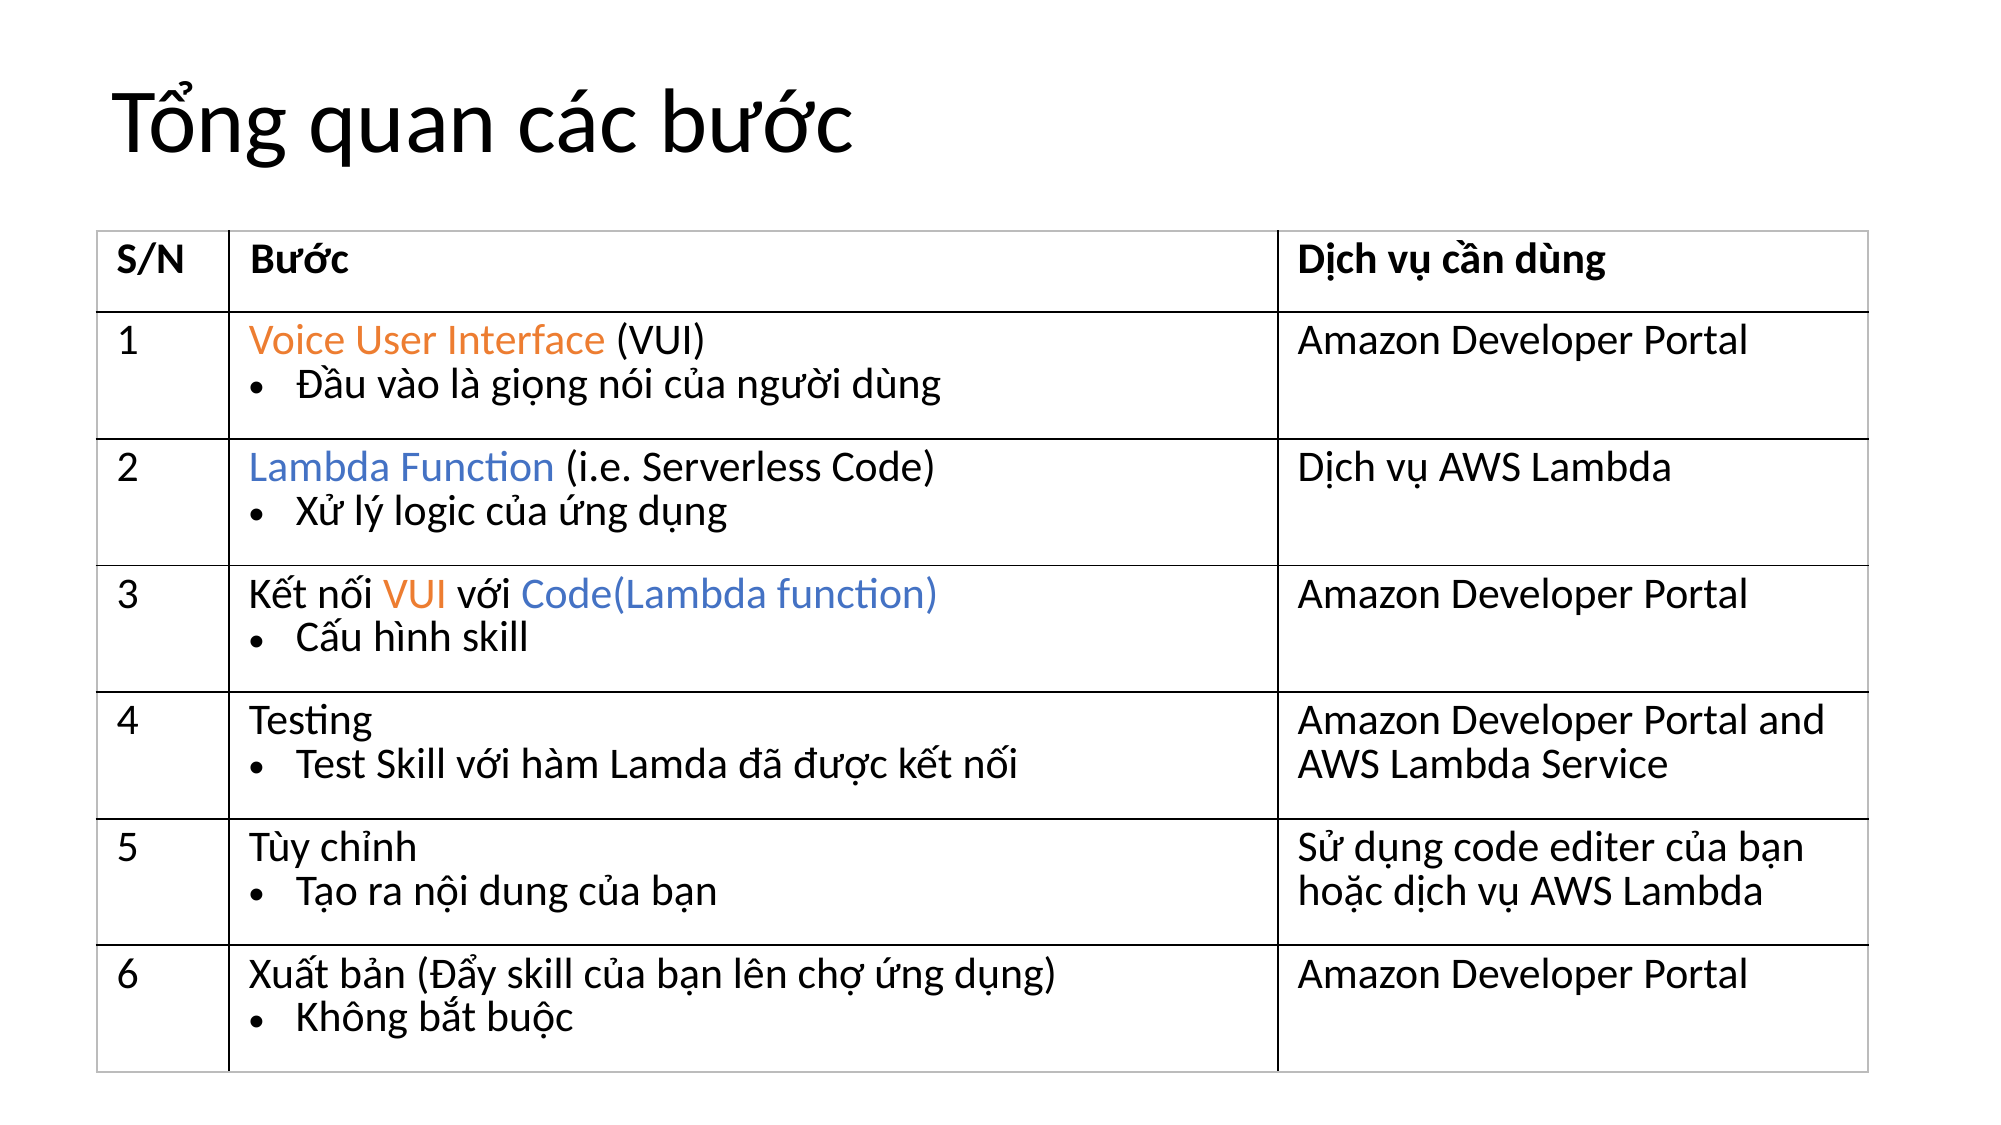

# Tổng quan các bước
| S/N | Bước | Dịch vụ cần dùng |
| --- | --- | --- |
| 1 | Voice User Interface (VUI) Đầu vào là giọng nói của người dùng | Amazon Developer Portal |
| 2 | Lambda Function (i.e. Serverless Code) Xử lý logic của ứng dụng | Dịch vụ AWS Lambda |
| 3 | Kết nối VUI với Code(Lambda function) Cấu hình skill | Amazon Developer Portal |
| 4 | Testing Test Skill với hàm Lamda đã được kết nối | Amazon Developer Portal and AWS Lambda Service |
| 5 | Tùy chỉnh Tạo ra nội dung của bạn | Sử dụng code editer của bạn hoặc dịch vụ AWS Lambda |
| 6 | Xuất bản (Đẩy skill của bạn lên chợ ứng dụng) Không bắt buộc | Amazon Developer Portal |